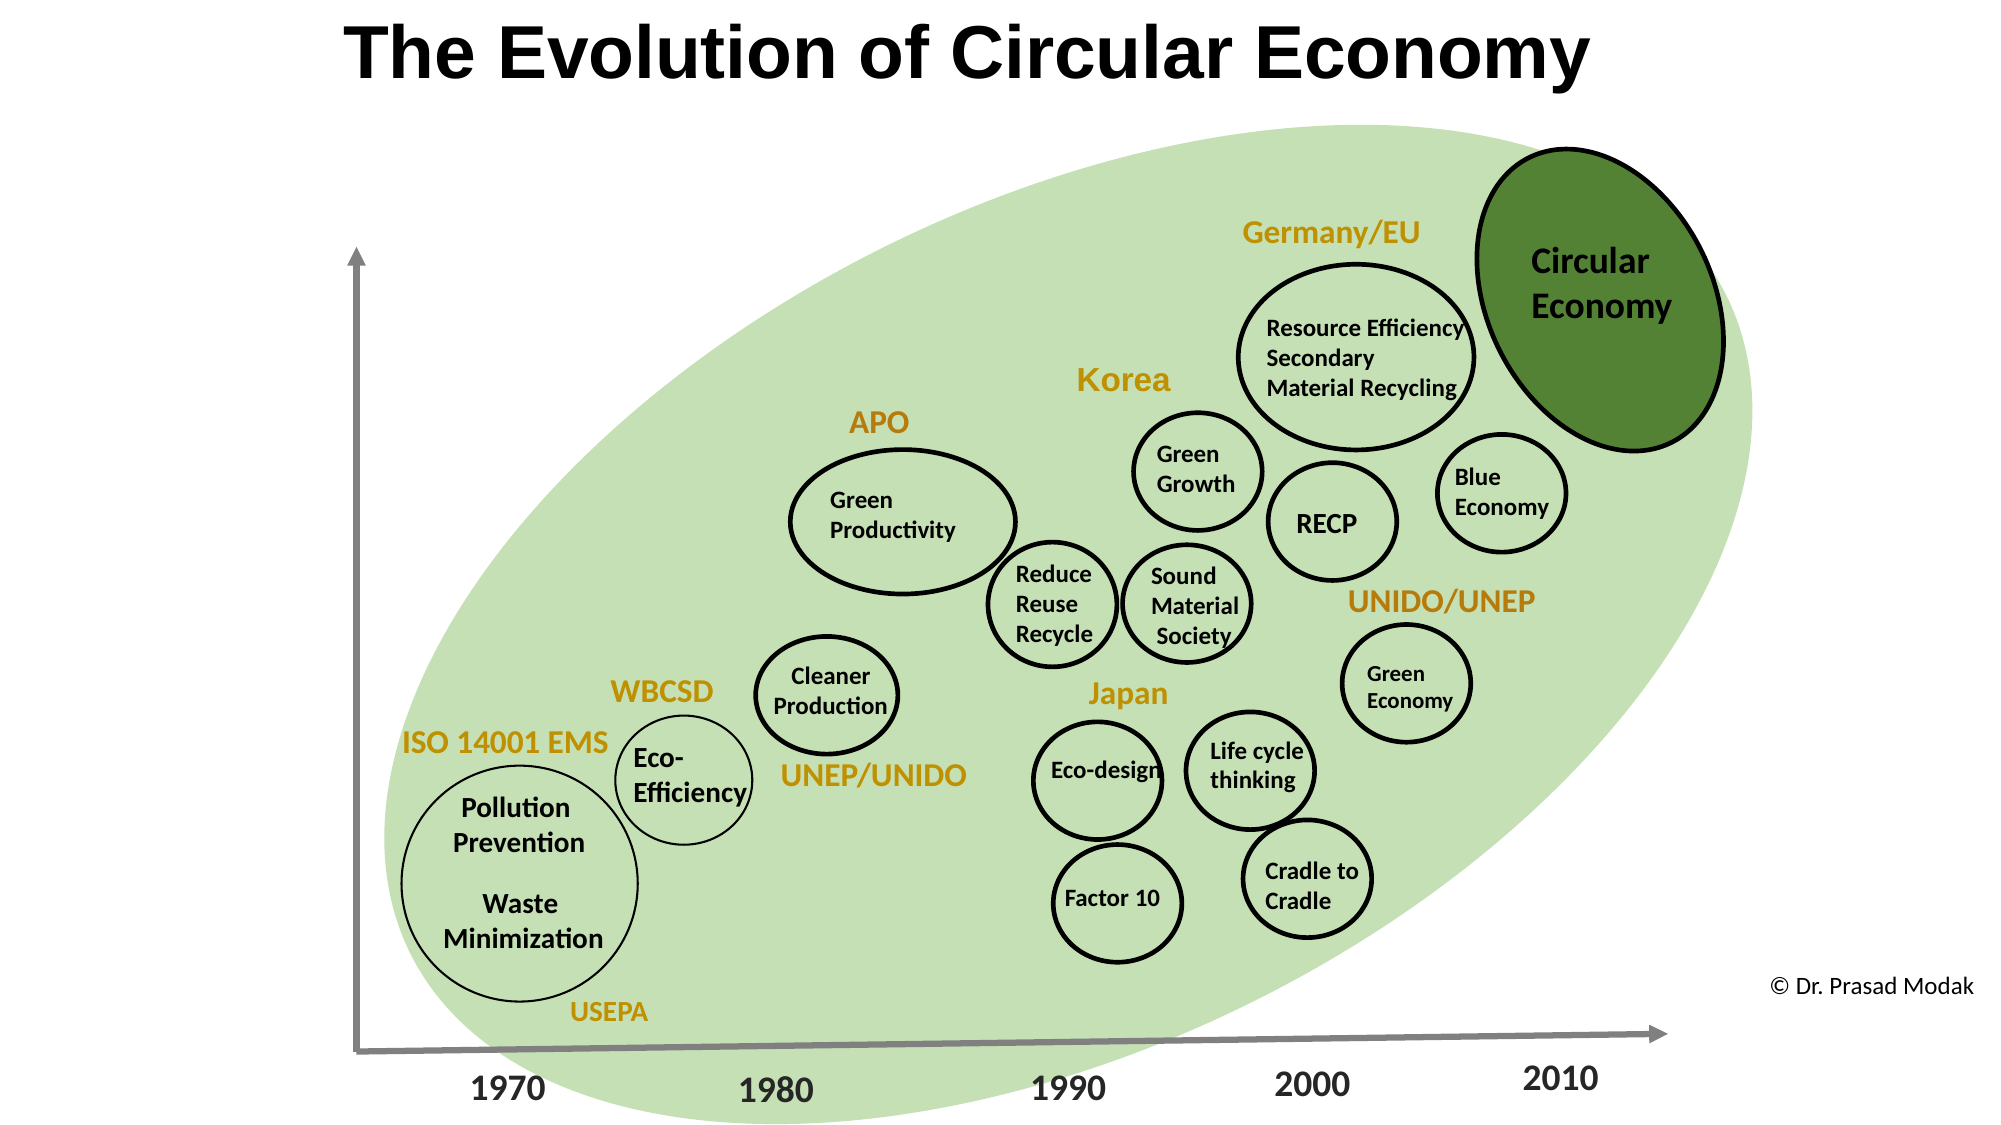

The Evolution of Circular Economy

Circular
Economy
Germany/EU

Resource Efficiency
Secondary
Material Recycling

Korea

Green
Growth
APO

Blue
Economy

Green
Productivity

RECP

Reduce
Reuse
Recycle
Sound
Material
 Society
Japan
UNIDO/UNEP

Green
Economy

Cleaner
Production
UNEP/UNIDO
WBCSD

Eco-
Efficiency

Life cycle thinking
ISO 14001 EMS

Pollution
Prevention
Waste
Minimization
USEPA

Eco-design

Cradle to Cradle

Factor 10
© Dr. Prasad Modak
2010
2000
1970
1990
1980